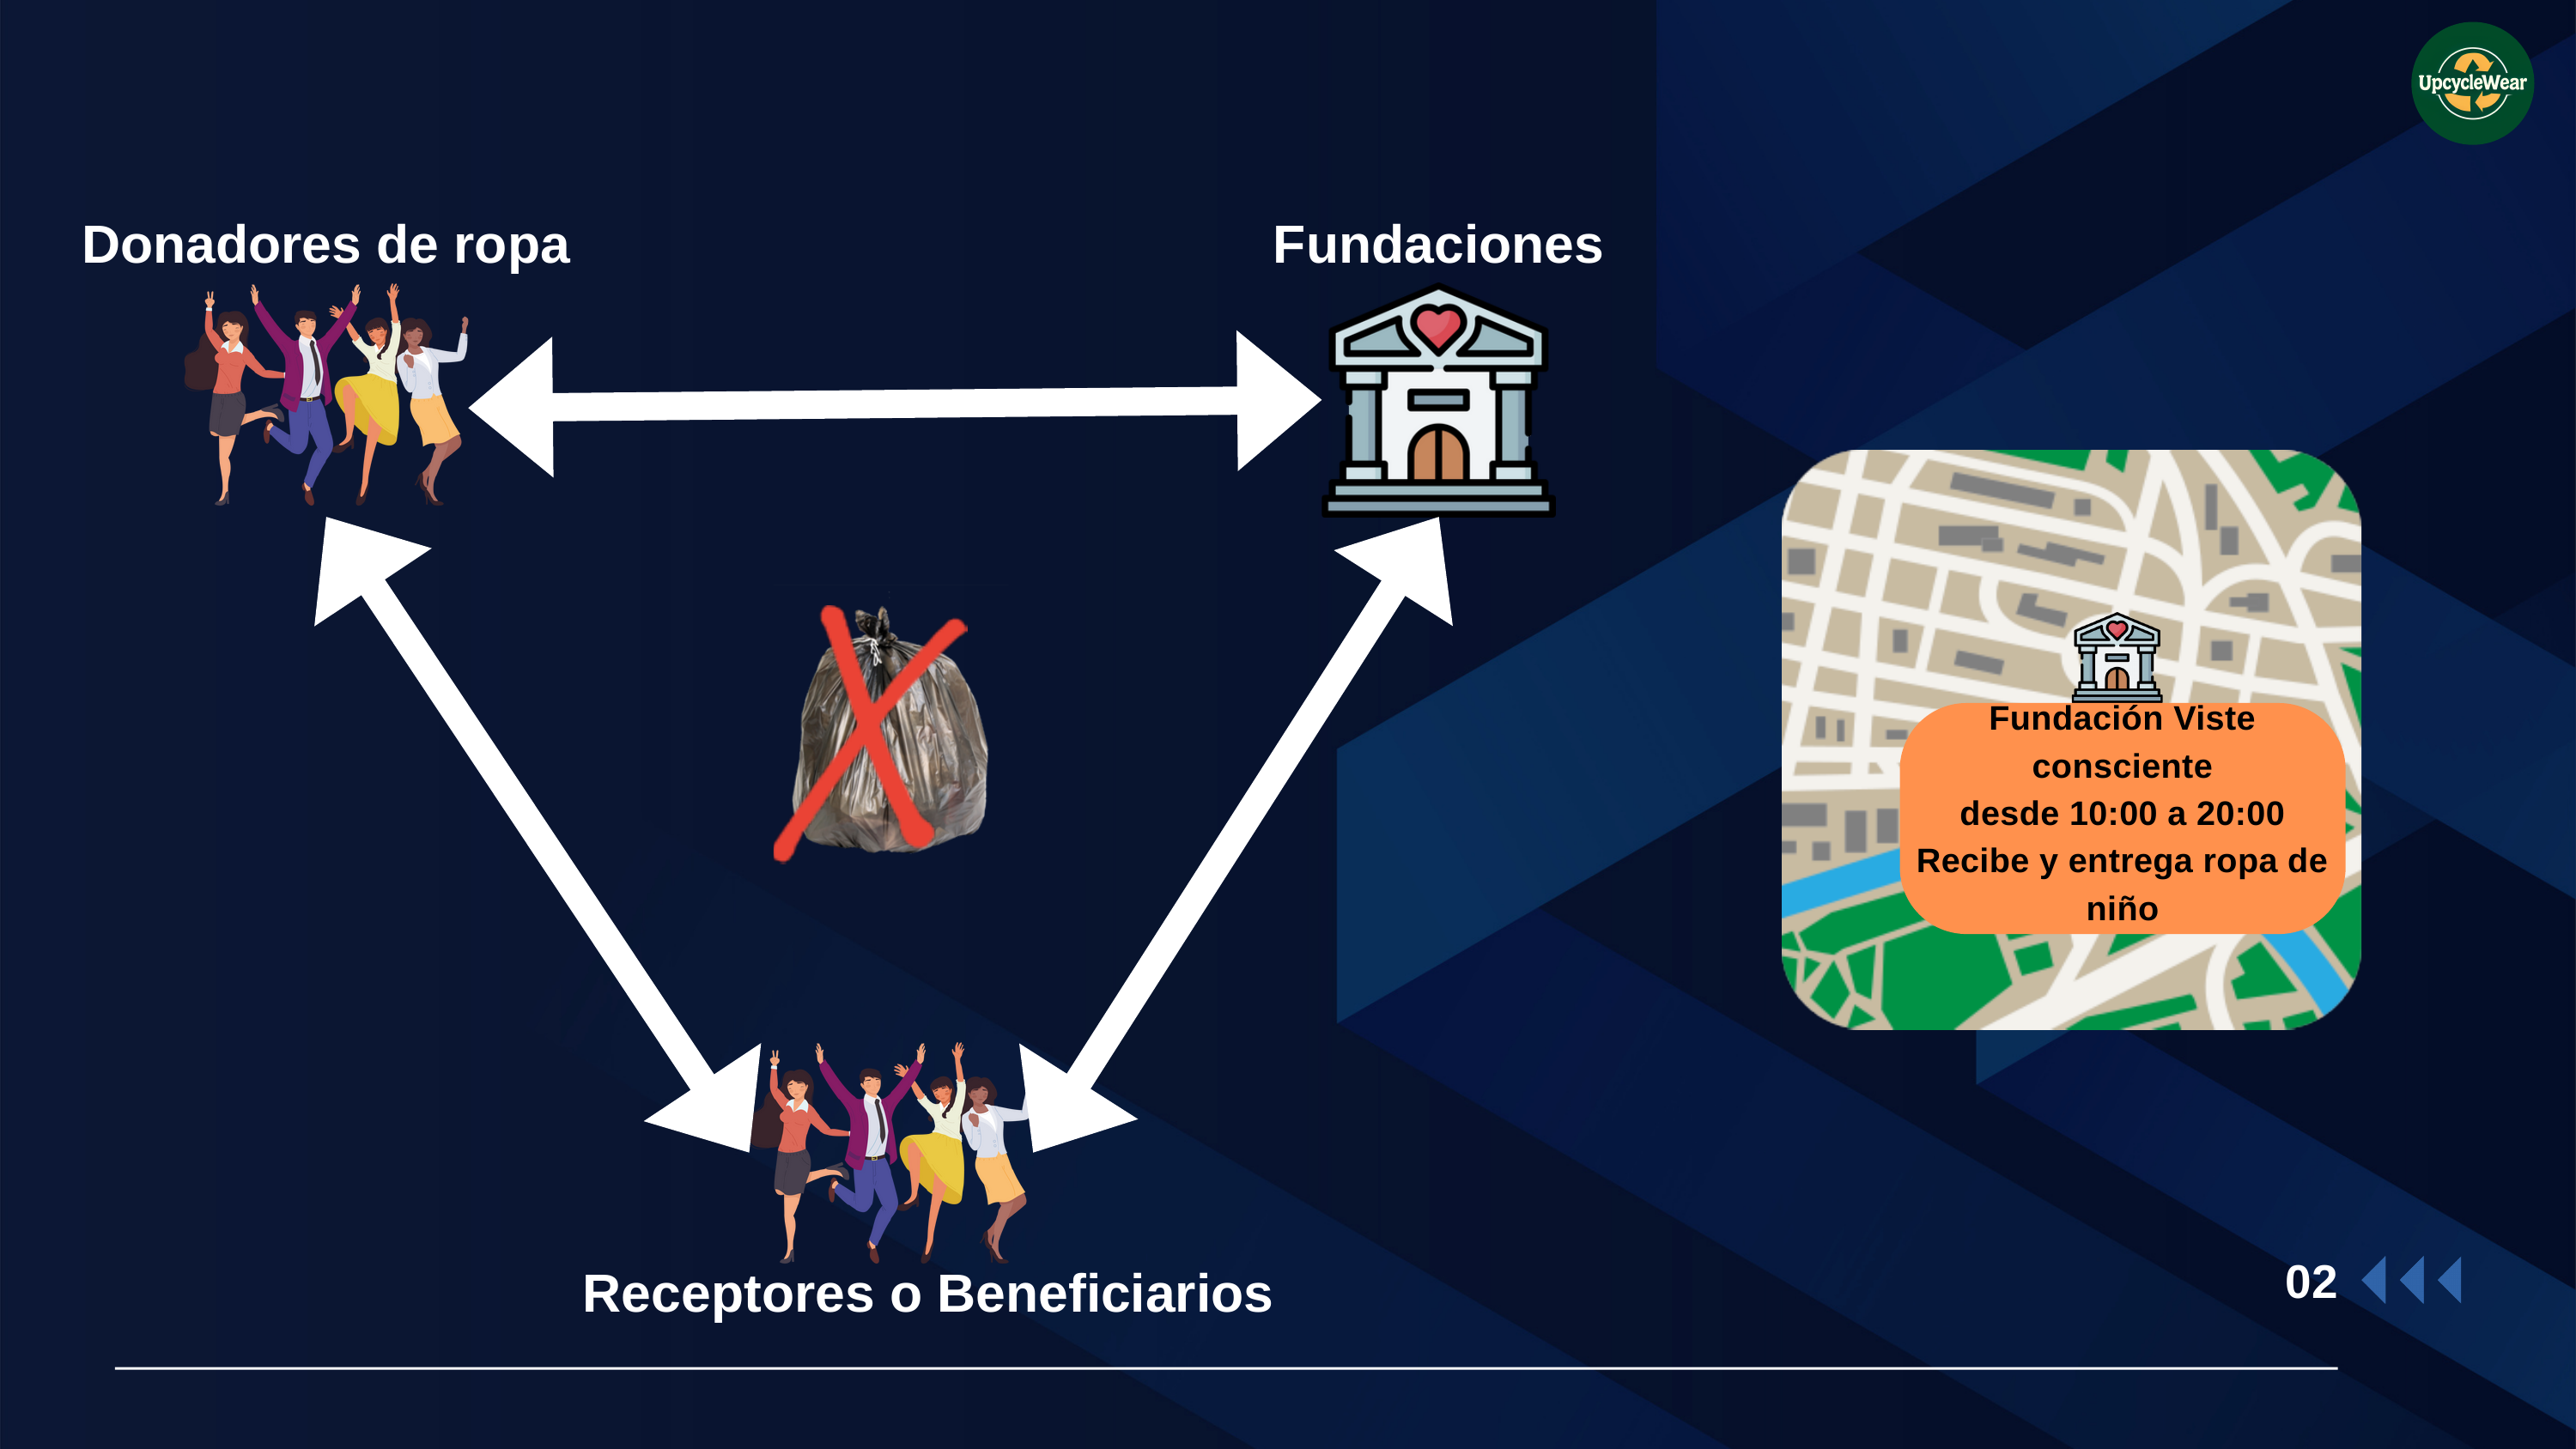

Donadores de ropa
Fundaciones

Fundación Viste consciente
desde 10:00 a 20:00
Recibe y entrega ropa de niño

02
Receptores o Beneficiarios